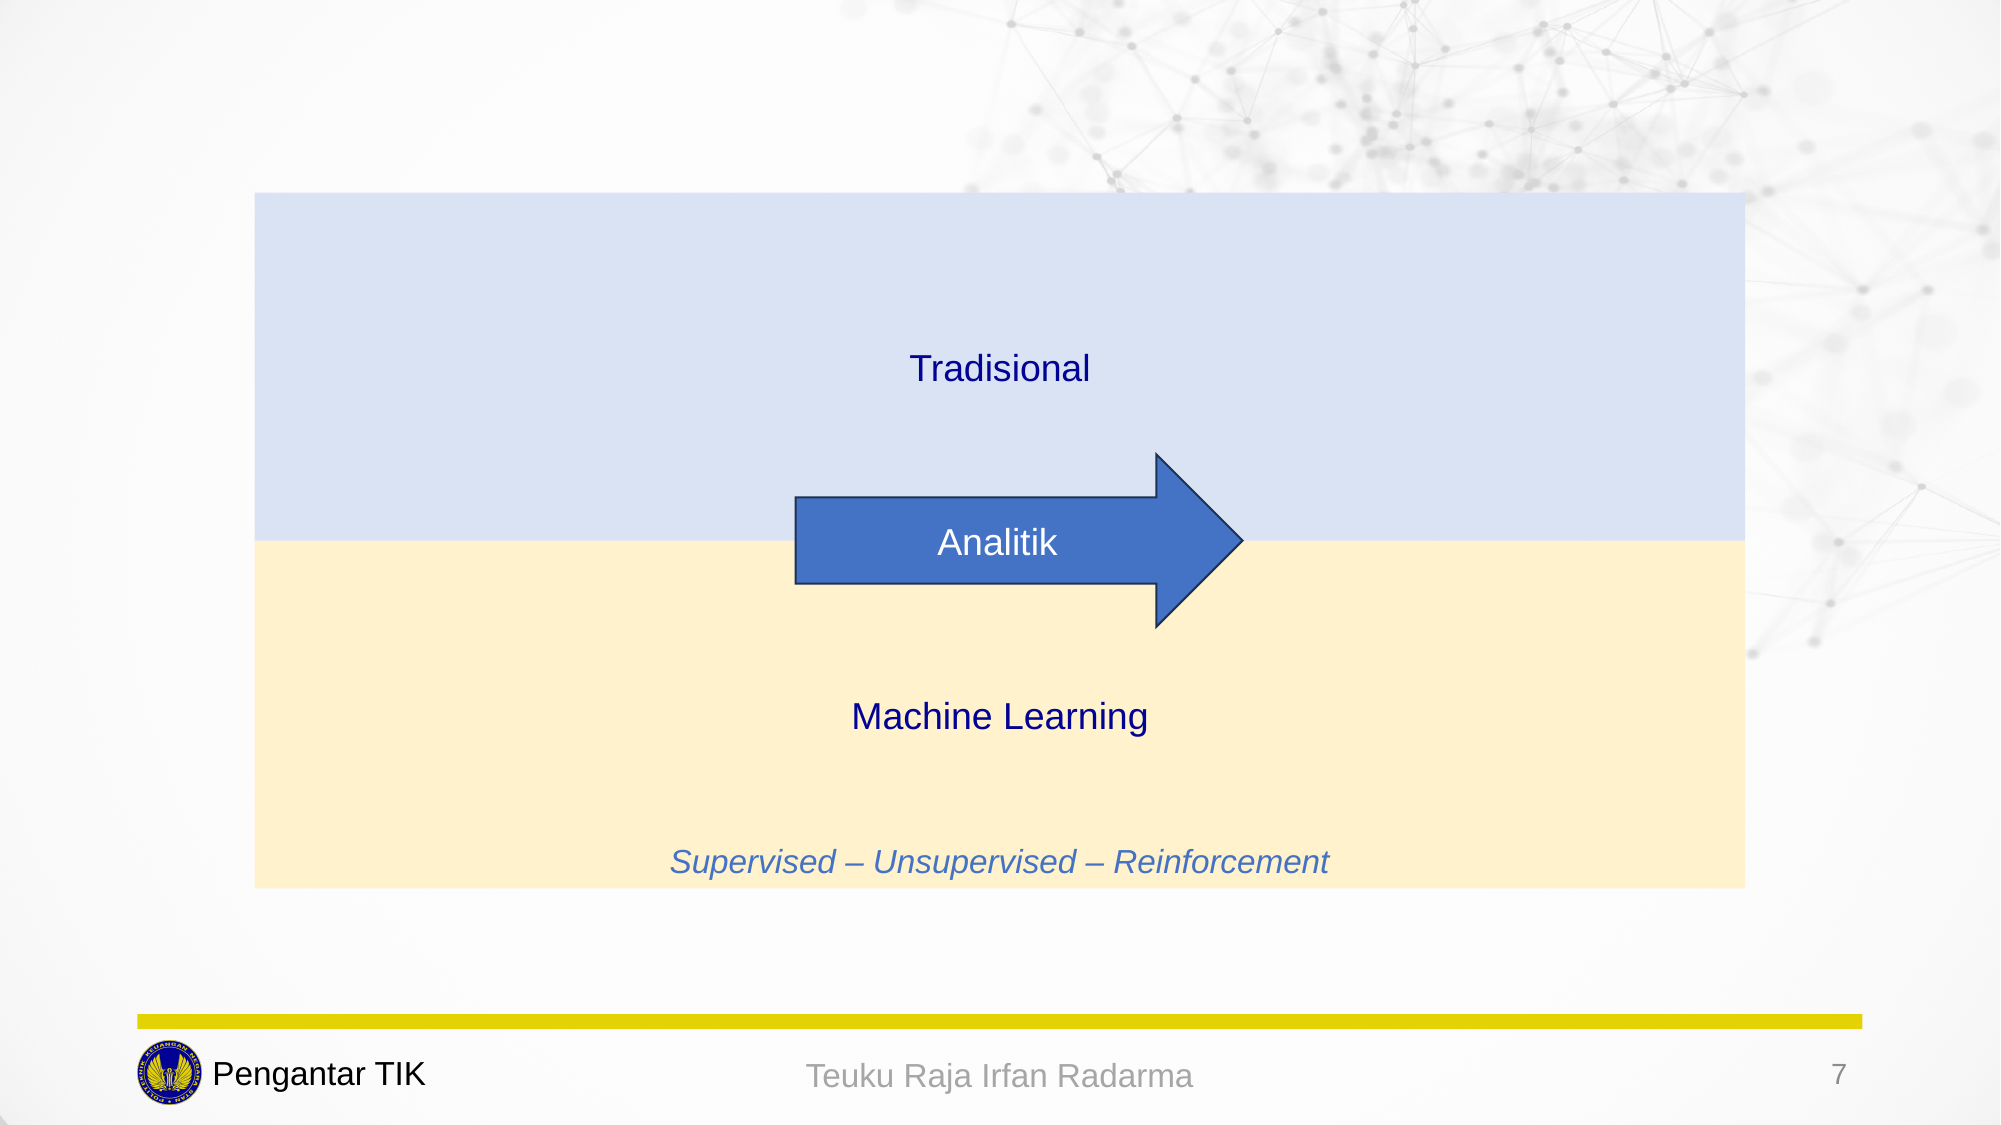

Tradisional
Analitik
Machine Learning
Supervised – Unsupervised – Reinforcement
7